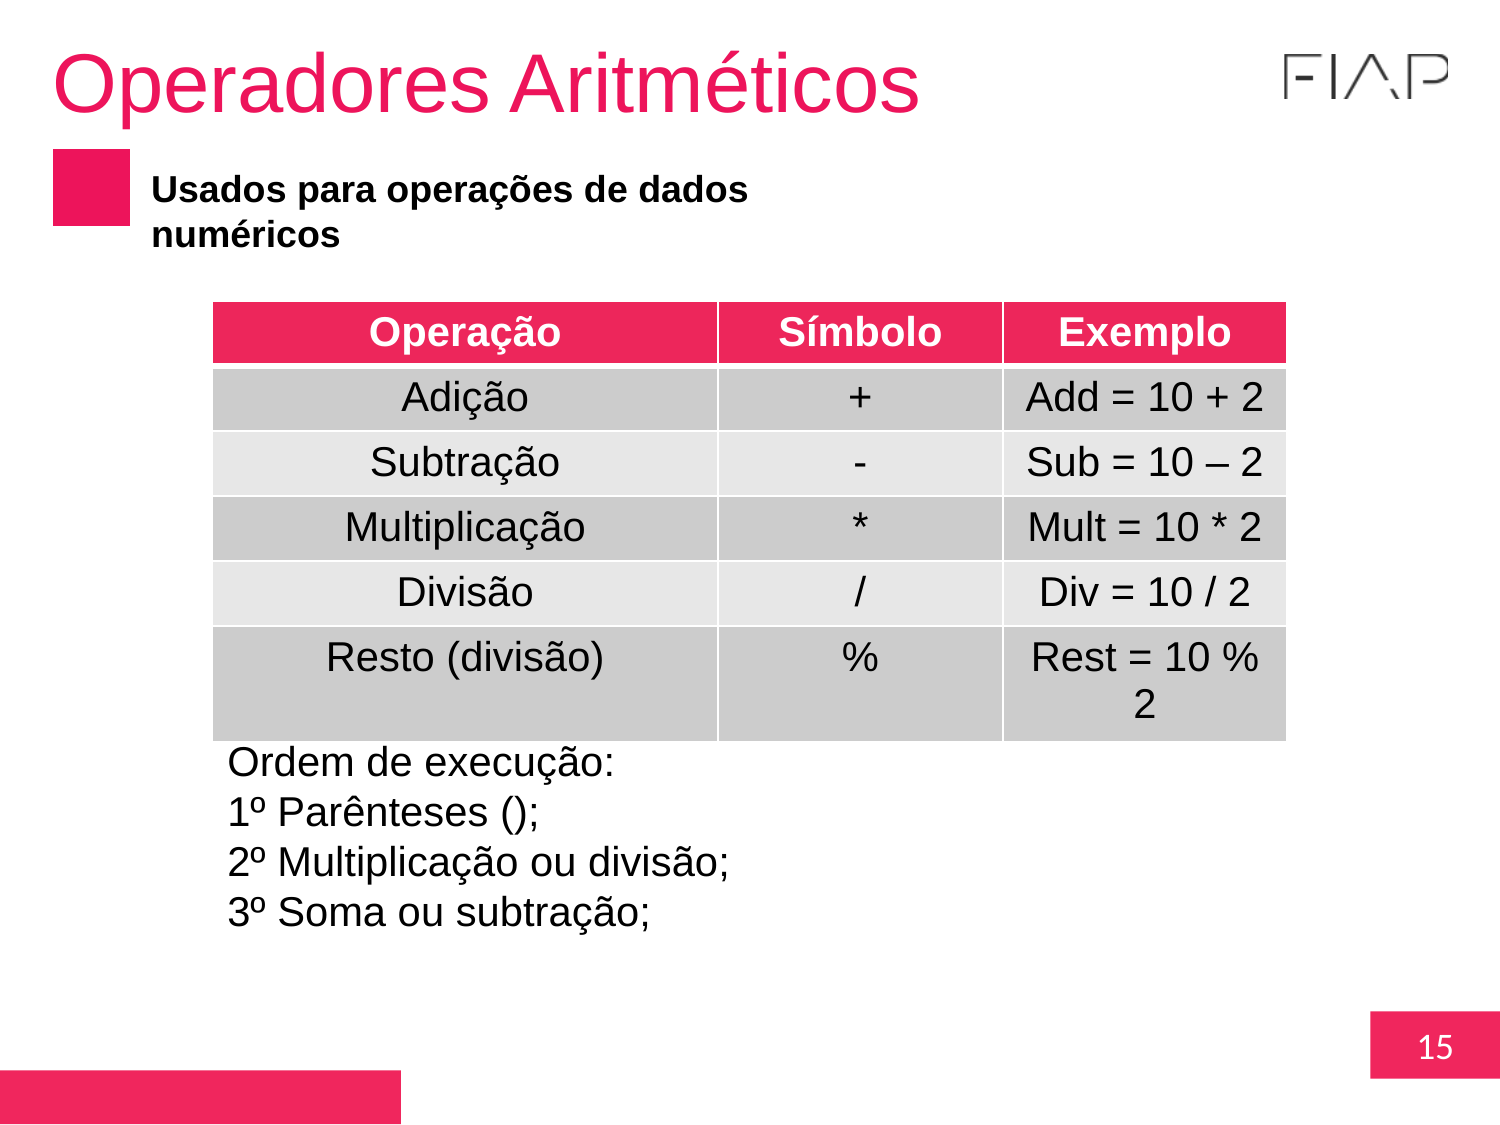

Operadores Aritméticos

Usados para operações de dados numéricos
| Operação | Símbolo | Exemplo |
| --- | --- | --- |
| Adição | + | Add = 10 + 2 |
| Subtração | - | Sub = 10 – 2 |
| Multiplicação | \* | Mult = 10 \* 2 |
| Divisão | / | Div = 10 / 2 |
| Resto (divisão) | % | Rest = 10 % 2 |
Ordem de execução:
1º Parênteses ();
2º Multiplicação ou divisão;
3º Soma ou subtração;